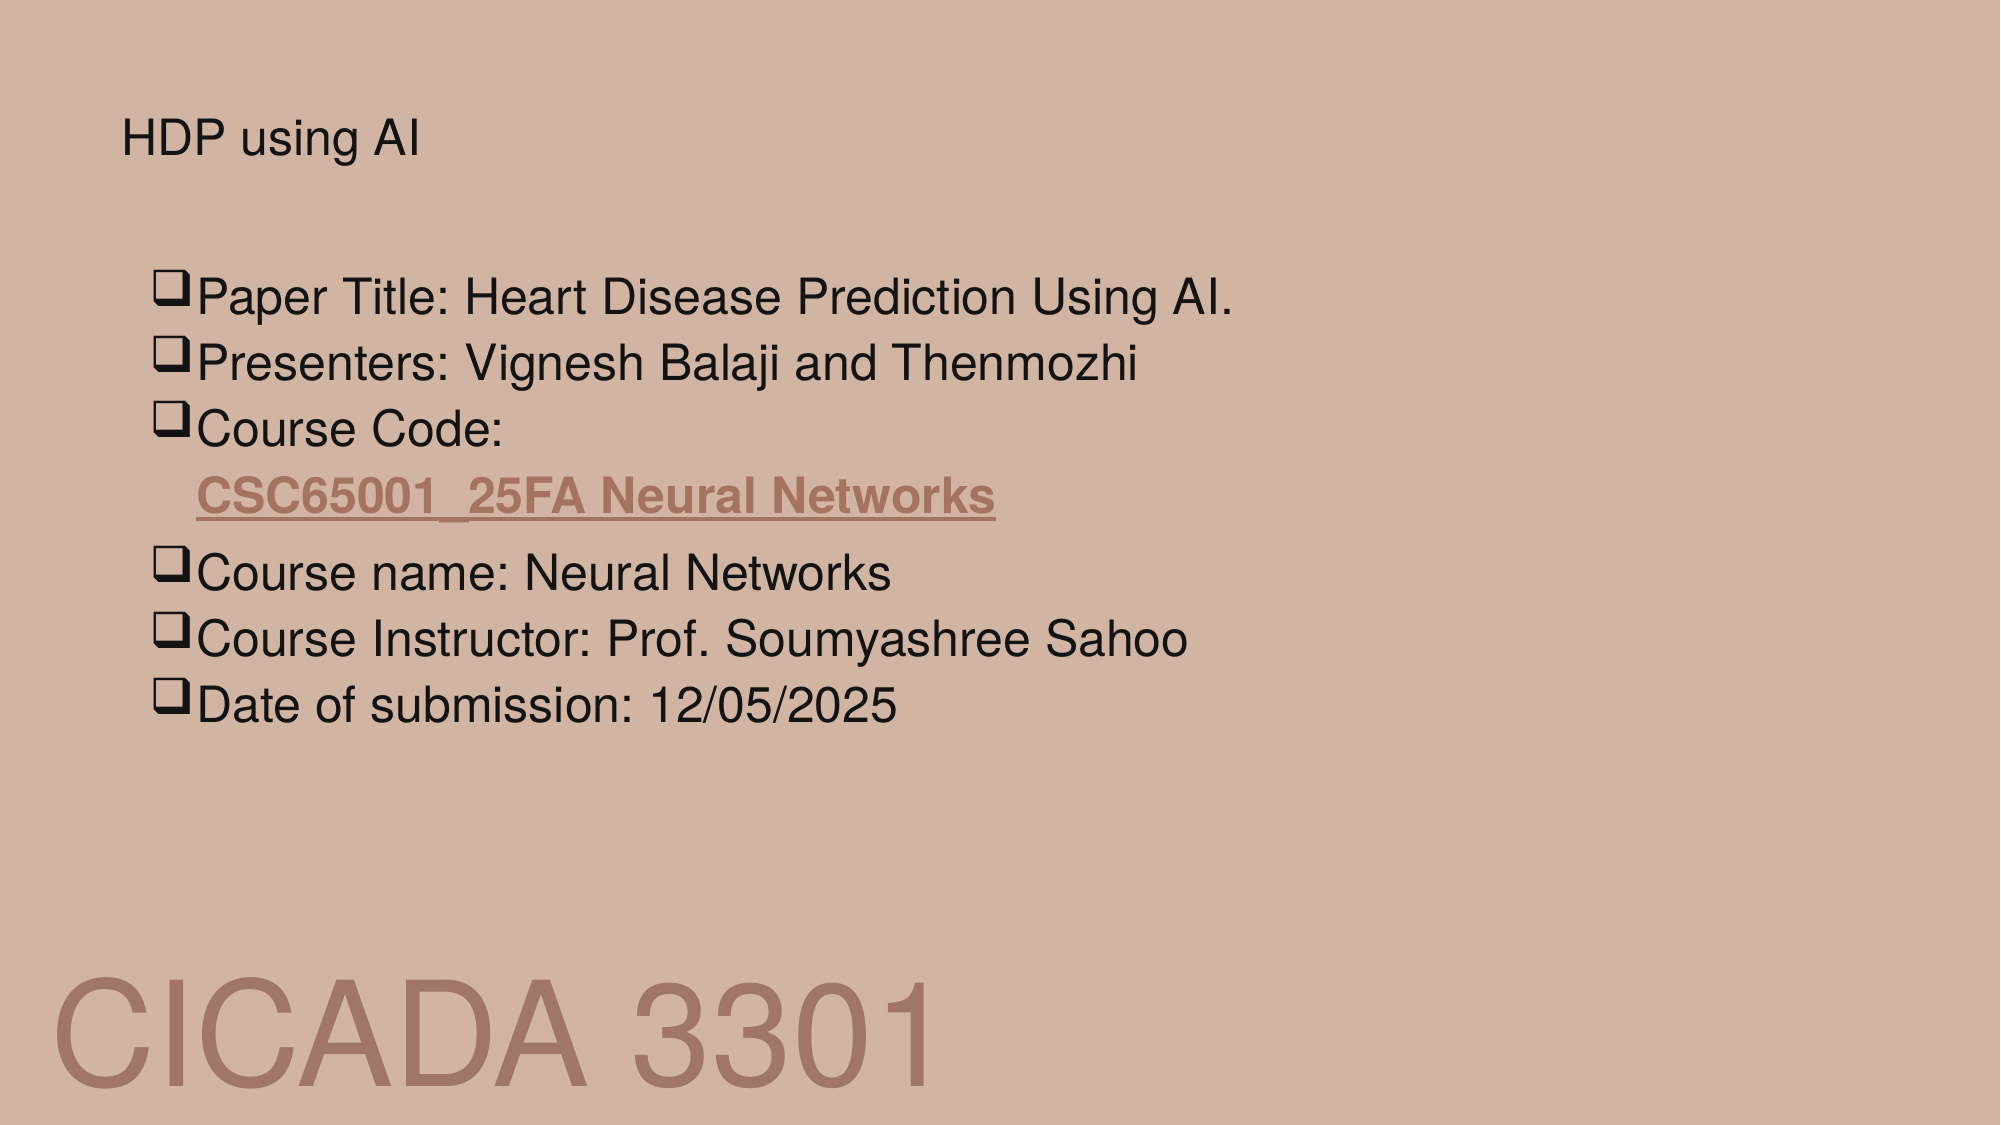

HDP using AI
Paper Title: Heart Disease Prediction Using AI.
Presenters: Vignesh Balaji and Thenmozhi
Course Code: CSC65001_25FA Neural Networks
Course name: Neural Networks
Course Instructor: Prof. Soumyashree Sahoo
Date of submission: 12/05/2025
# Cicada 3301